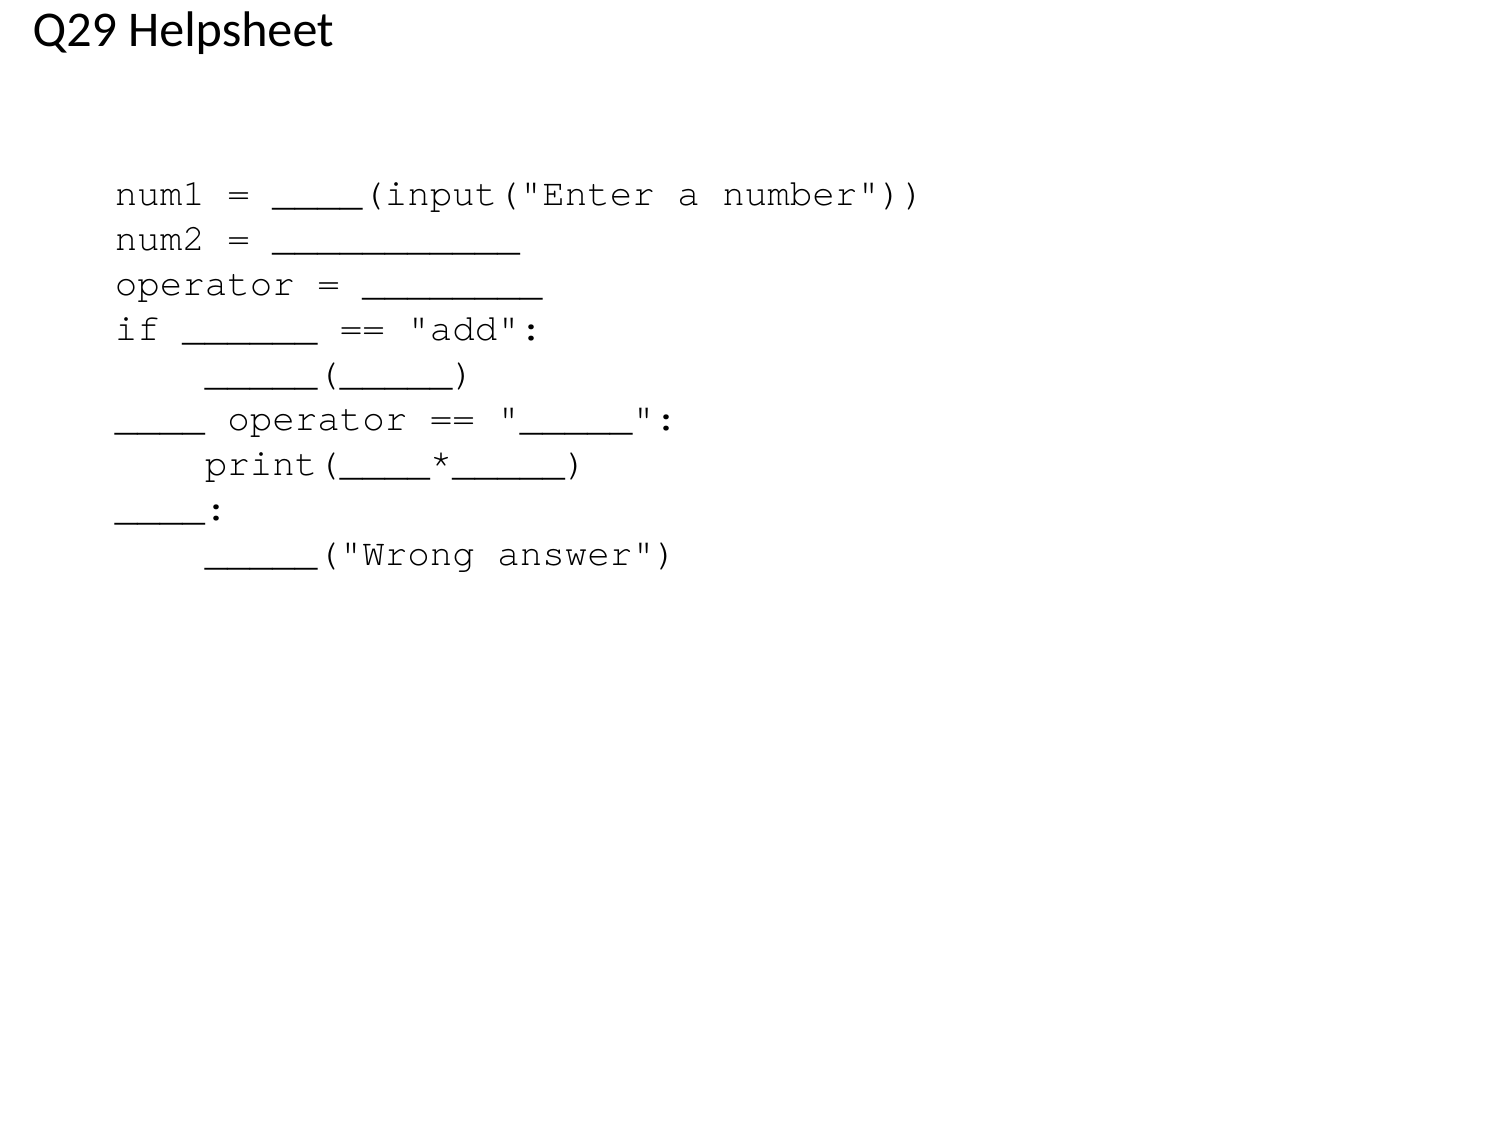

# Q29 Helpsheet
num1 = ____(input("Enter a number"))
num2 = ___________
operator = ________
if ______ == "add":
    _____(_____)
____ operator == "_____":
    print(____*_____)
____:
    _____("Wrong answer")